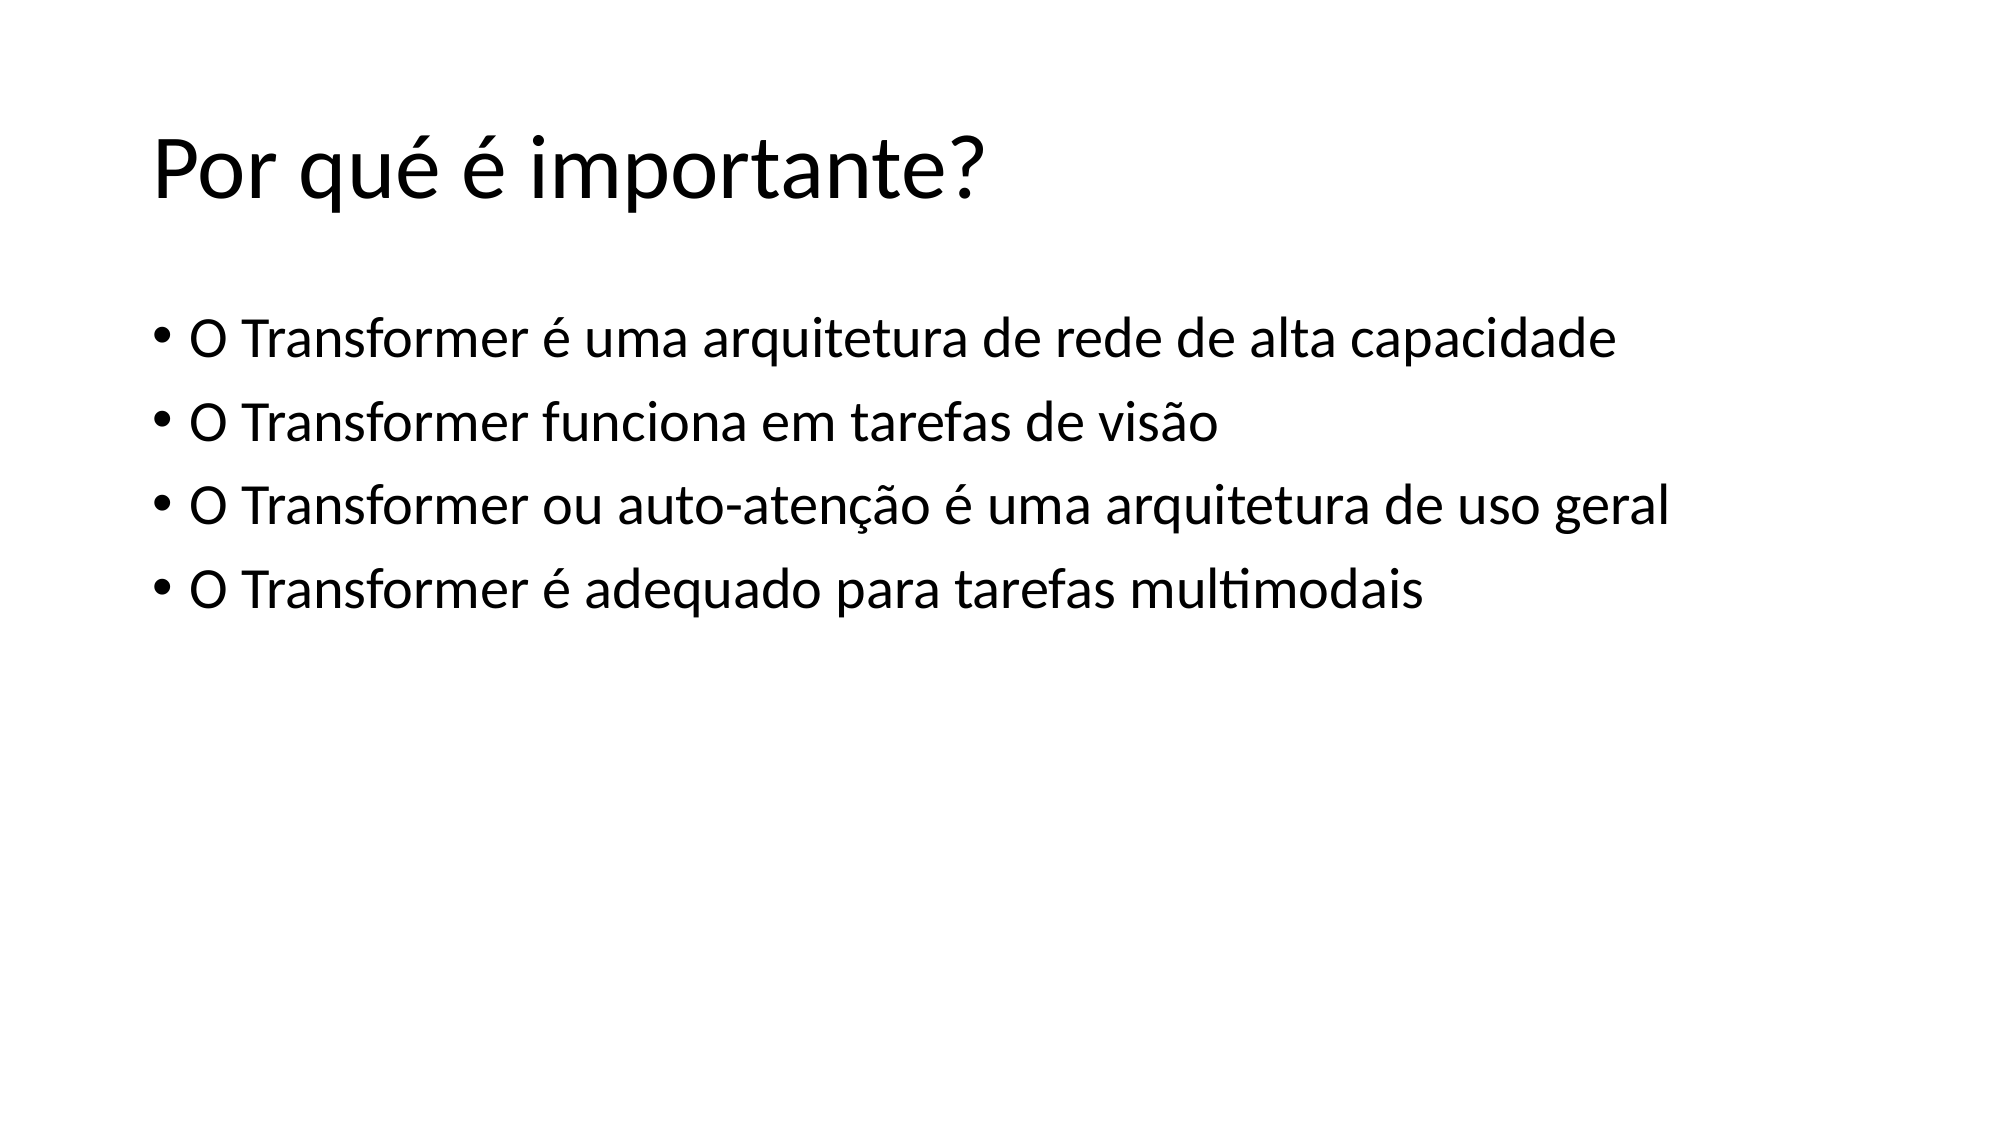

# Por qué é importante?
O Transformer é uma arquitetura de rede de alta capacidade
O Transformer funciona em tarefas de visão
O Transformer ou auto-atenção é uma arquitetura de uso geral
O Transformer é adequado para tarefas multimodais